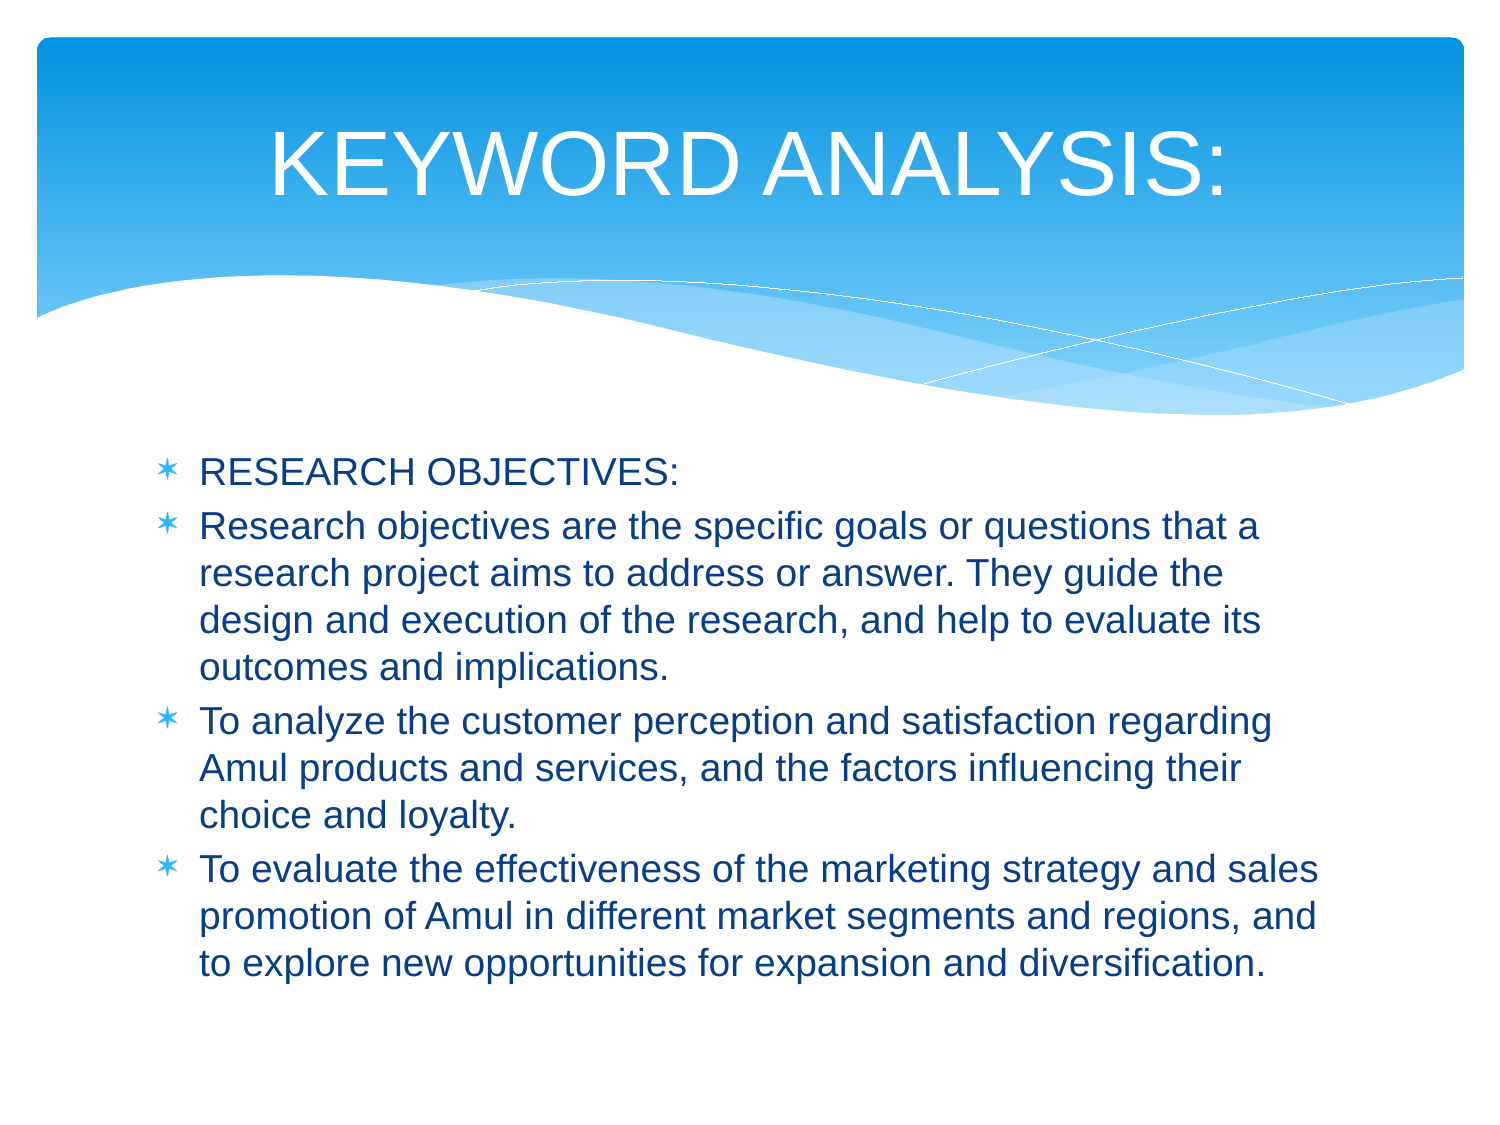

# KEYWORD ANALYSIS:
RESEARCH OBJECTIVES:
Research objectives are the specific goals or questions that a research project aims to address or answer. They guide the design and execution of the research, and help to evaluate its outcomes and implications.
To analyze the customer perception and satisfaction regarding Amul products and services, and the factors influencing their choice and loyalty.
To evaluate the effectiveness of the marketing strategy and sales promotion of Amul in different market segments and regions, and to explore new opportunities for expansion and diversification.